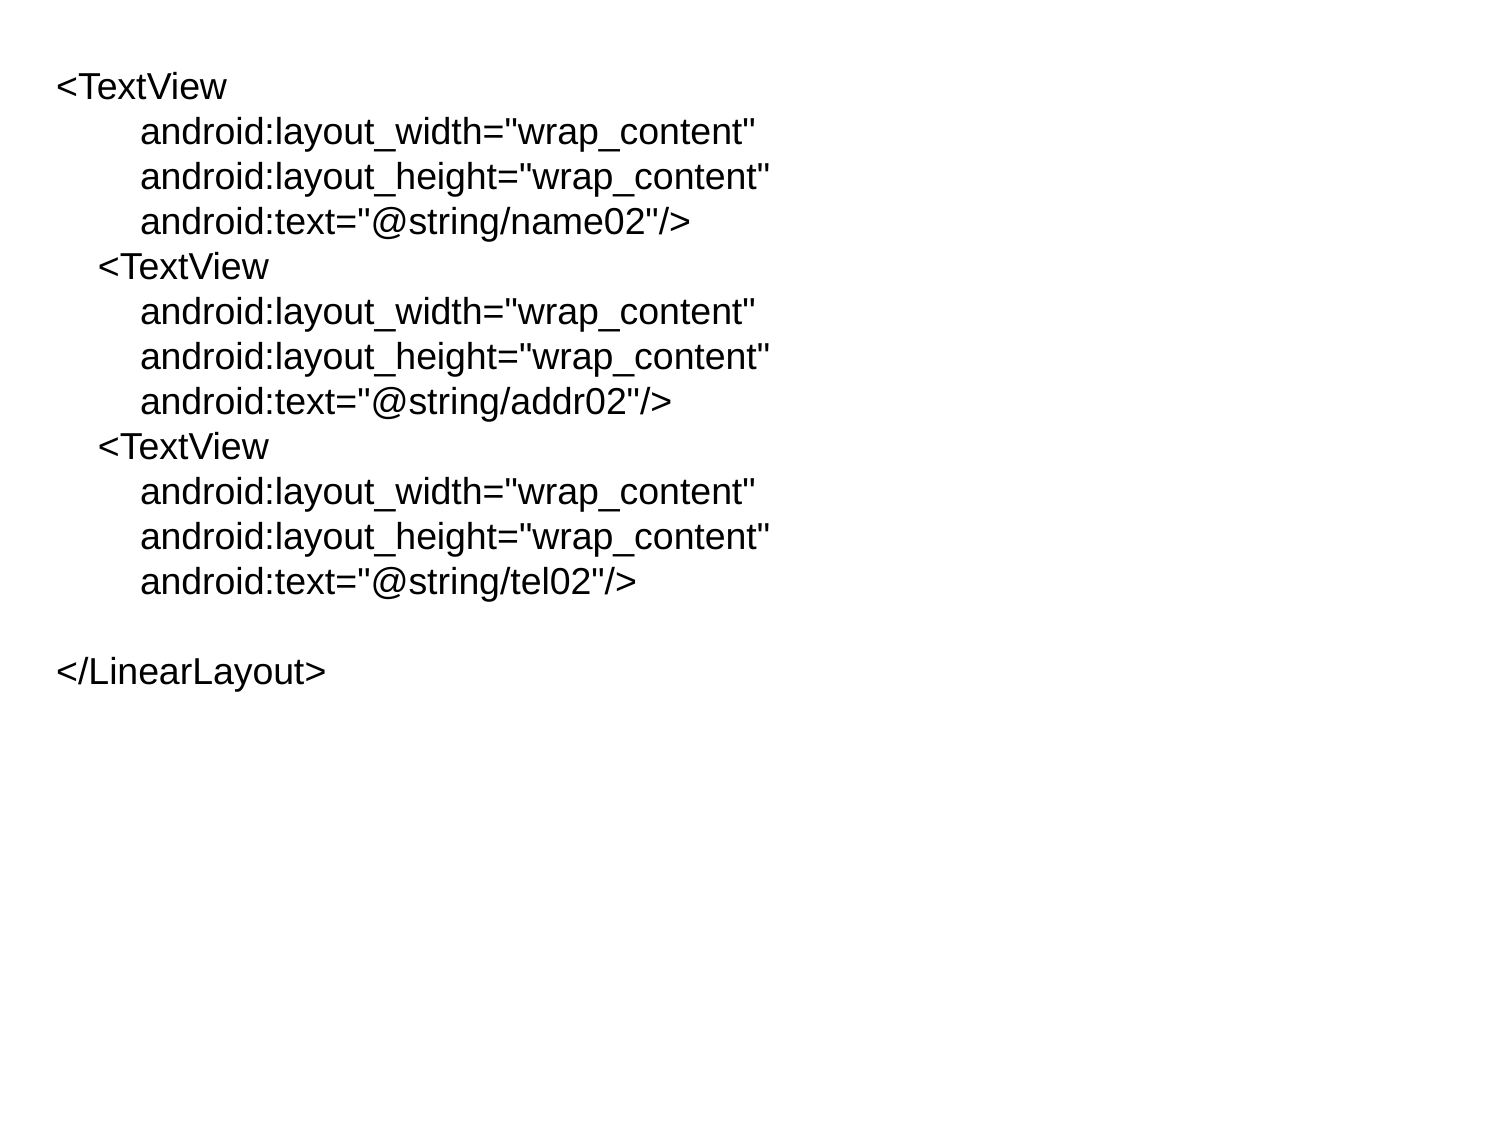

<TextView
        android:layout_width="wrap_content"
        android:layout_height="wrap_content"
        android:text="@string/name02"/>
    <TextView
        android:layout_width="wrap_content"
        android:layout_height="wrap_content"
        android:text="@string/addr02"/>
    <TextView
        android:layout_width="wrap_content"
        android:layout_height="wrap_content"
        android:text="@string/tel02"/>

</LinearLayout>